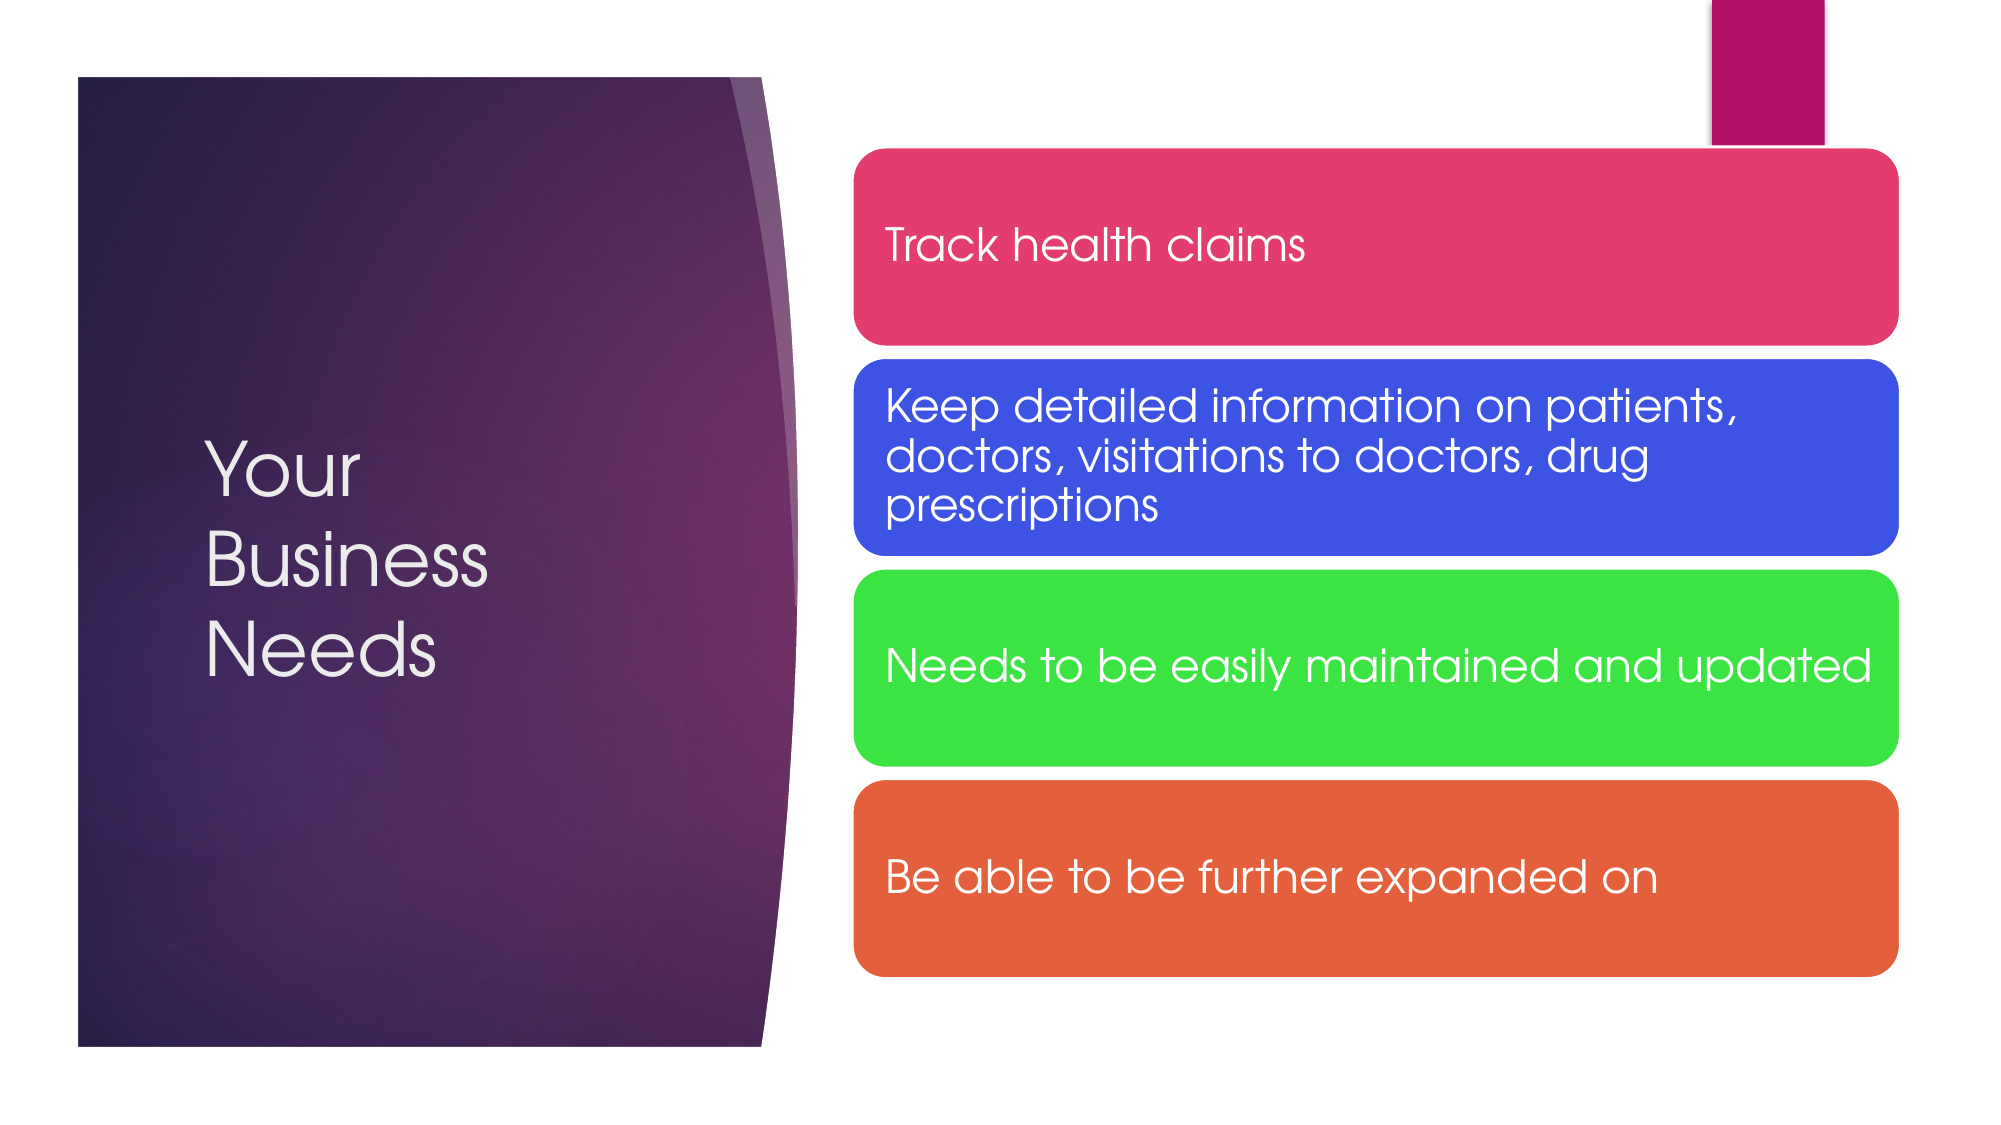

Track health claims
Keep detailed information on patients, doctors, visitations to doctors, drug prescriptions
Needs to be easily maintained and updated
Be able to be further expanded on
# Your Business Needs